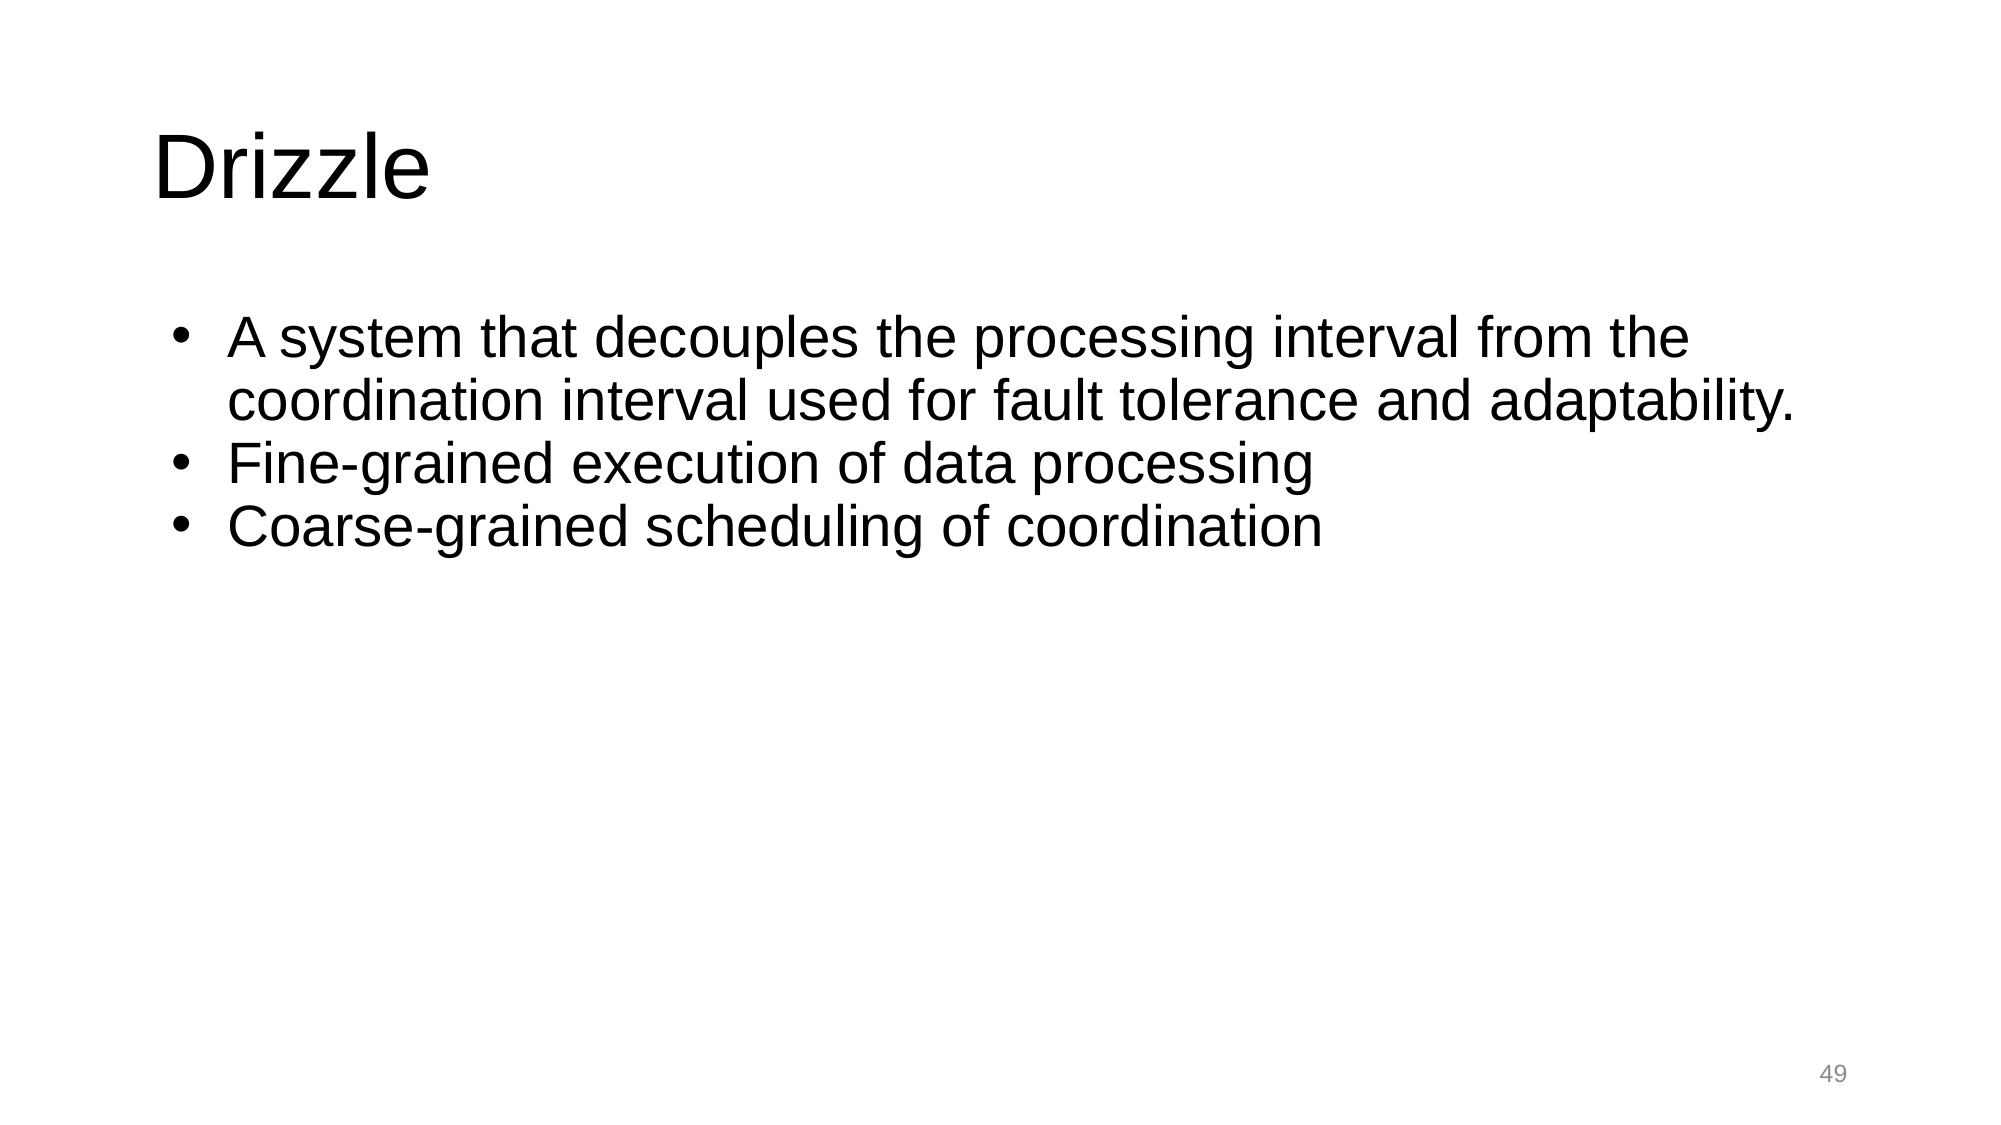

# Drizzle
A system that decouples the processing interval from the coordination interval used for fault tolerance and adaptability.
Fine-grained execution of data processing
Coarse-grained scheduling of coordination

49